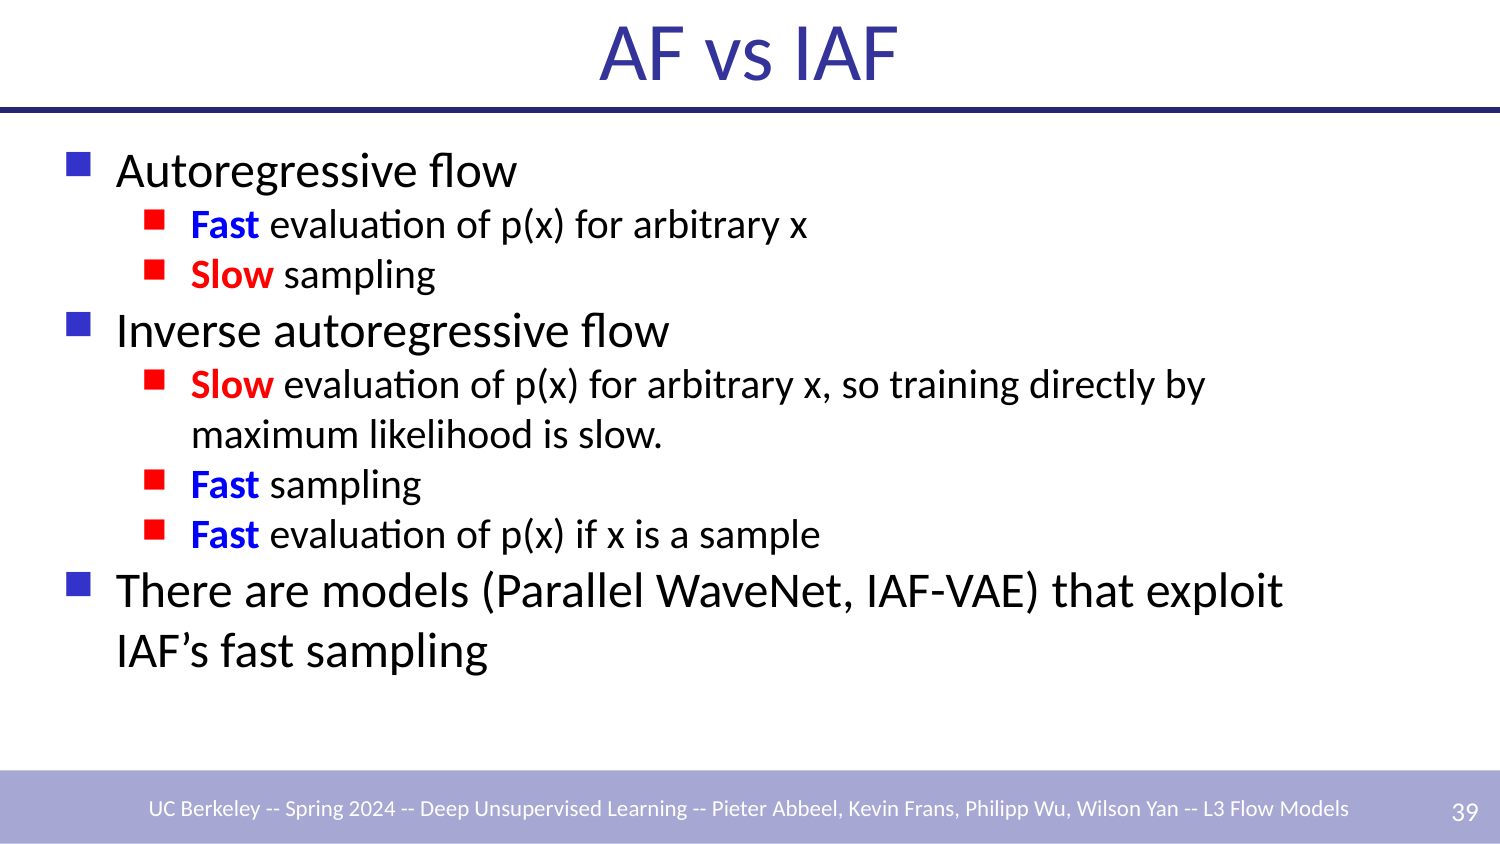

# AF vs IAF
Autoregressive flow
Fast evaluation of p(x) for arbitrary x
Slow sampling
Inverse autoregressive flow
Slow evaluation of p(x) for arbitrary x, so training directly by maximum likelihood is slow.
Fast sampling
Fast evaluation of p(x) if x is a sample
There are models (Parallel WaveNet, IAF-VAE) that exploit IAF’s fast sampling
39